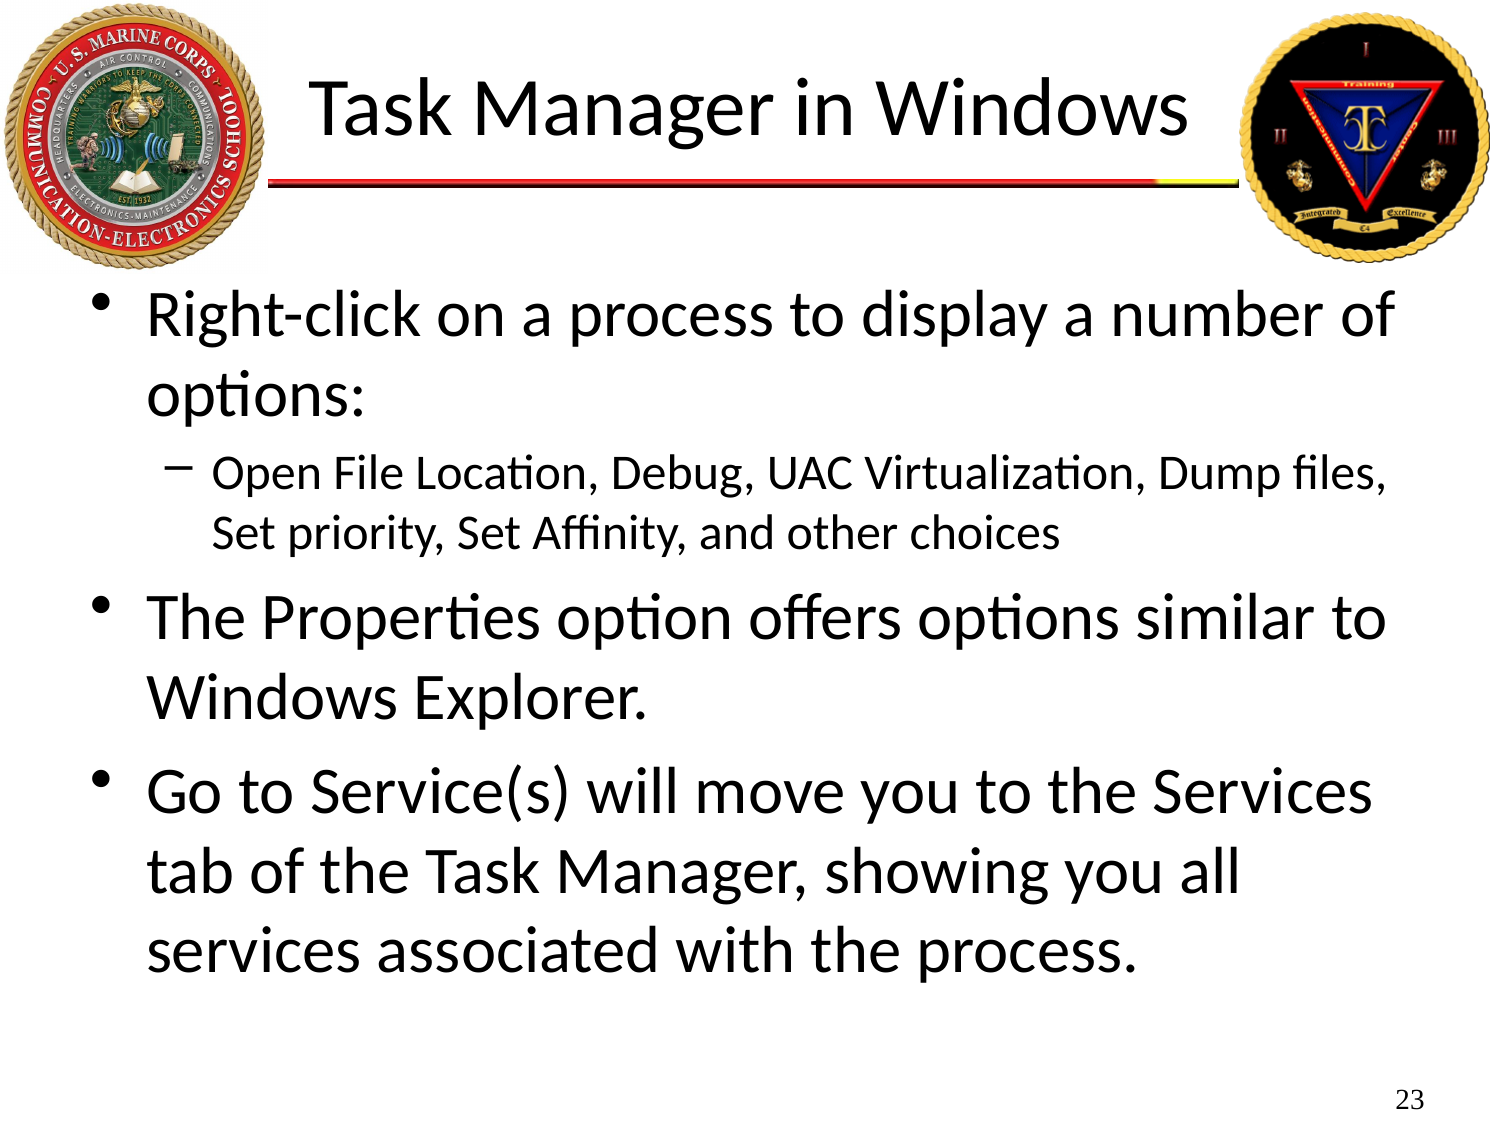

# Task Manager in Windows
Right-click on a process to display a number of options:
Open File Location, Debug, UAC Virtualization, Dump files, Set priority, Set Affinity, and other choices
The Properties option offers options similar to Windows Explorer.
Go to Service(s) will move you to the Services tab of the Task Manager, showing you all services associated with the process.